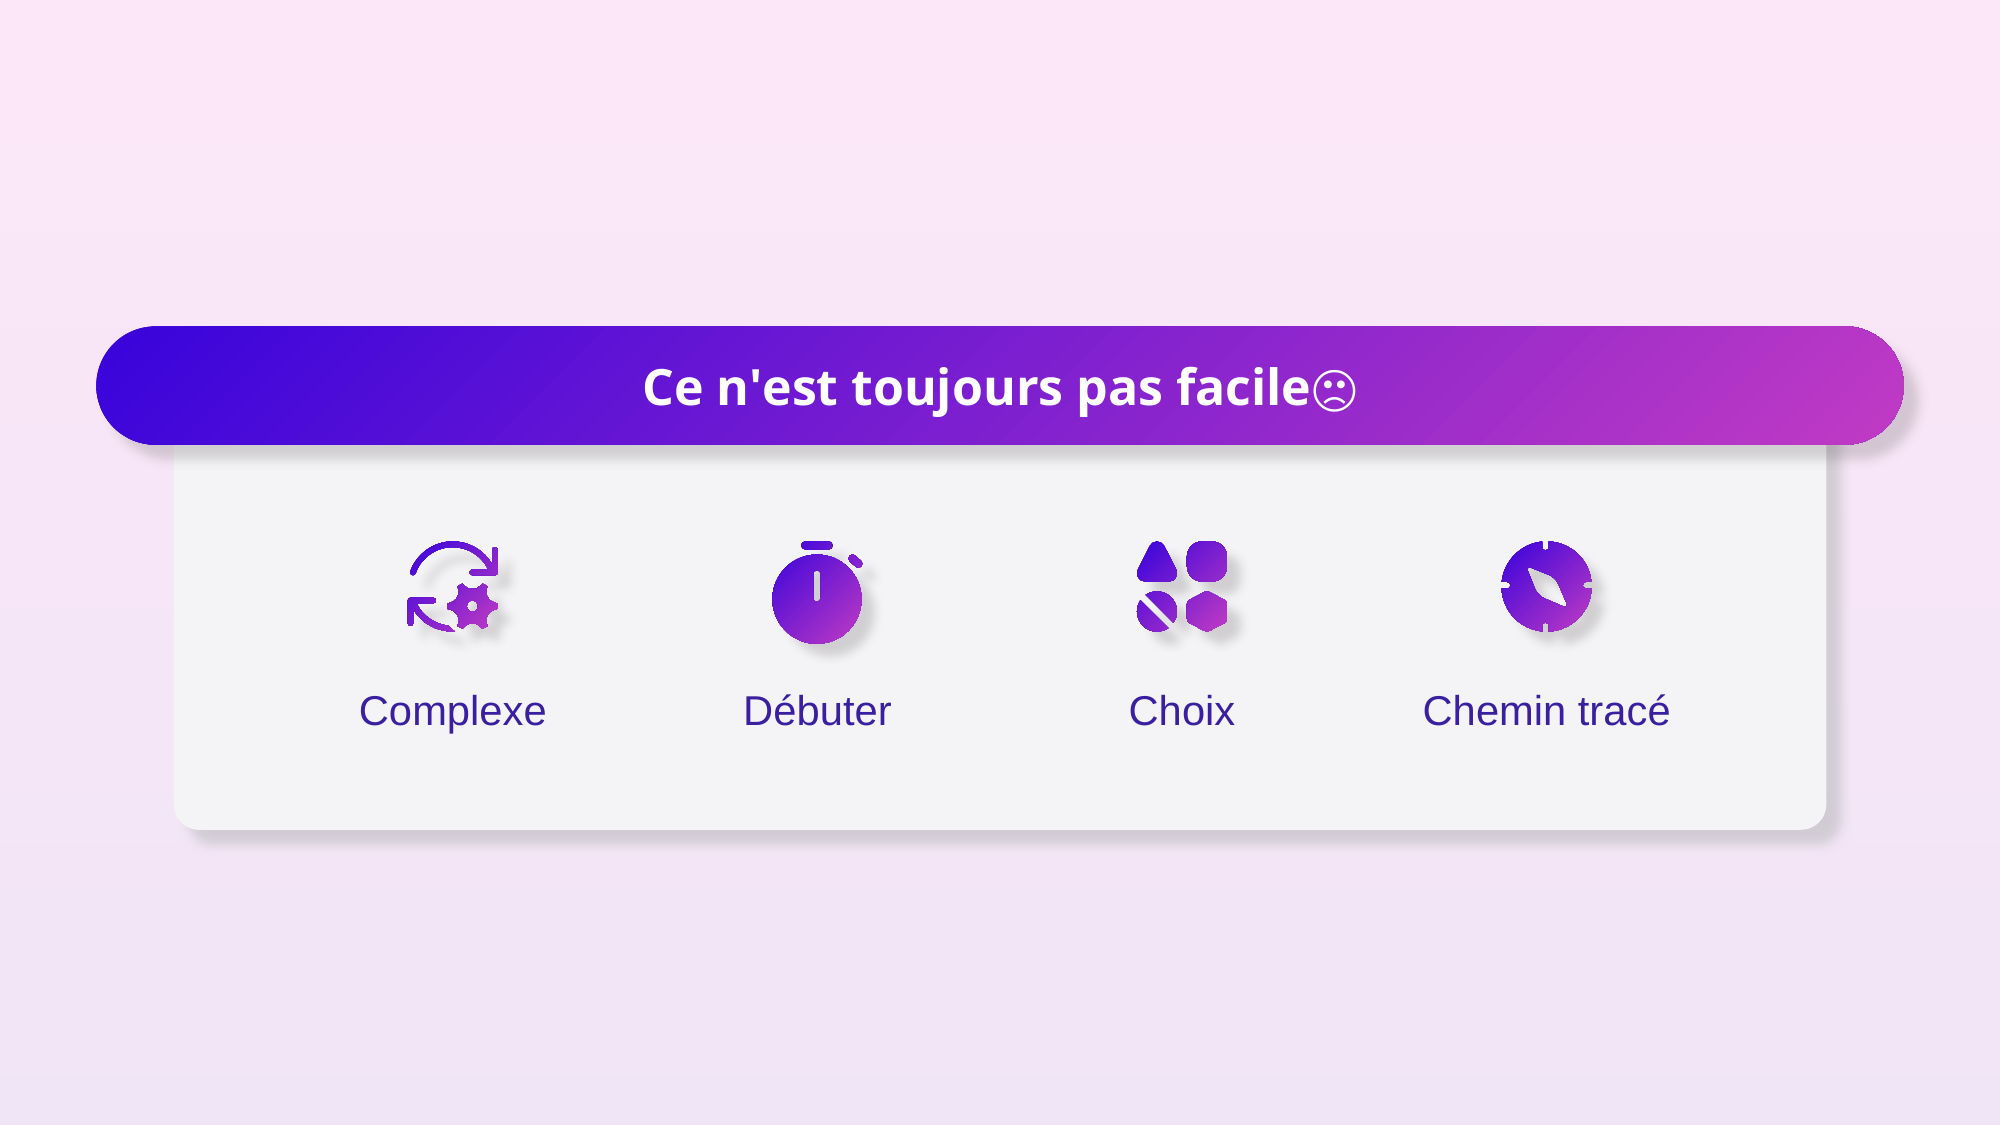

Ce n'est toujours pas facile🙁

Complexe
Débuter

Choix
Chemin tracé